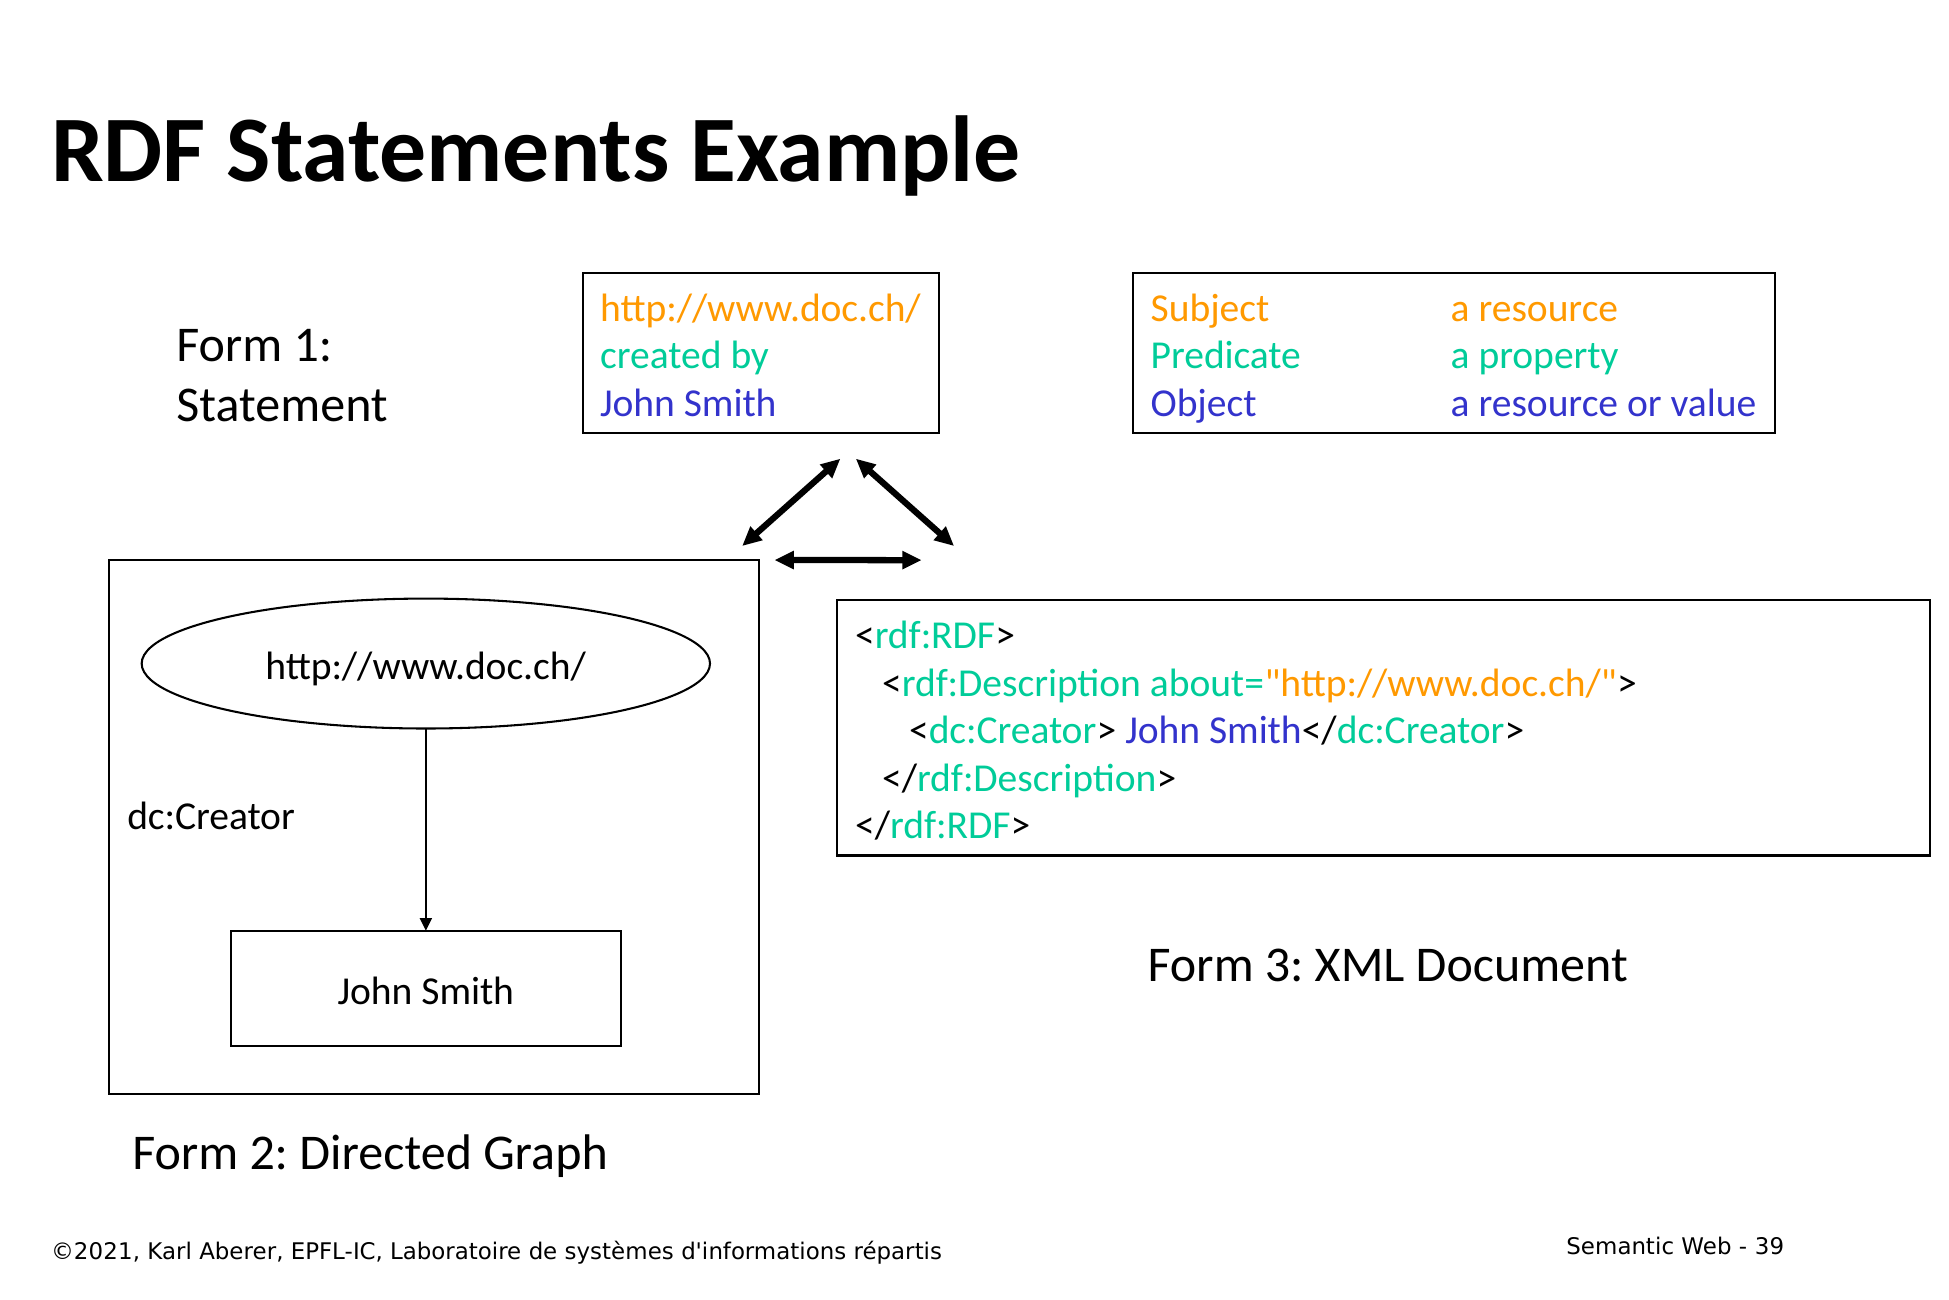

# RDF Statements Example
http://www.doc.ch/
created by
John Smith
Subject		a resource
Predicate	a property
Object		a resource or value
Form 1:
Statement

http://www.doc.ch/
<rdf:RDF>
   <rdf:Description about="http://www.doc.ch/">
      <dc:Creator> John Smith</dc:Creator>
   </rdf:Description>
</rdf:RDF>
dc:Creator
Form 3: XML Document
John Smith
Form 2: Directed Graph
©2021, Karl Aberer, EPFL-IC, Laboratoire de systèmes d'informations répartis